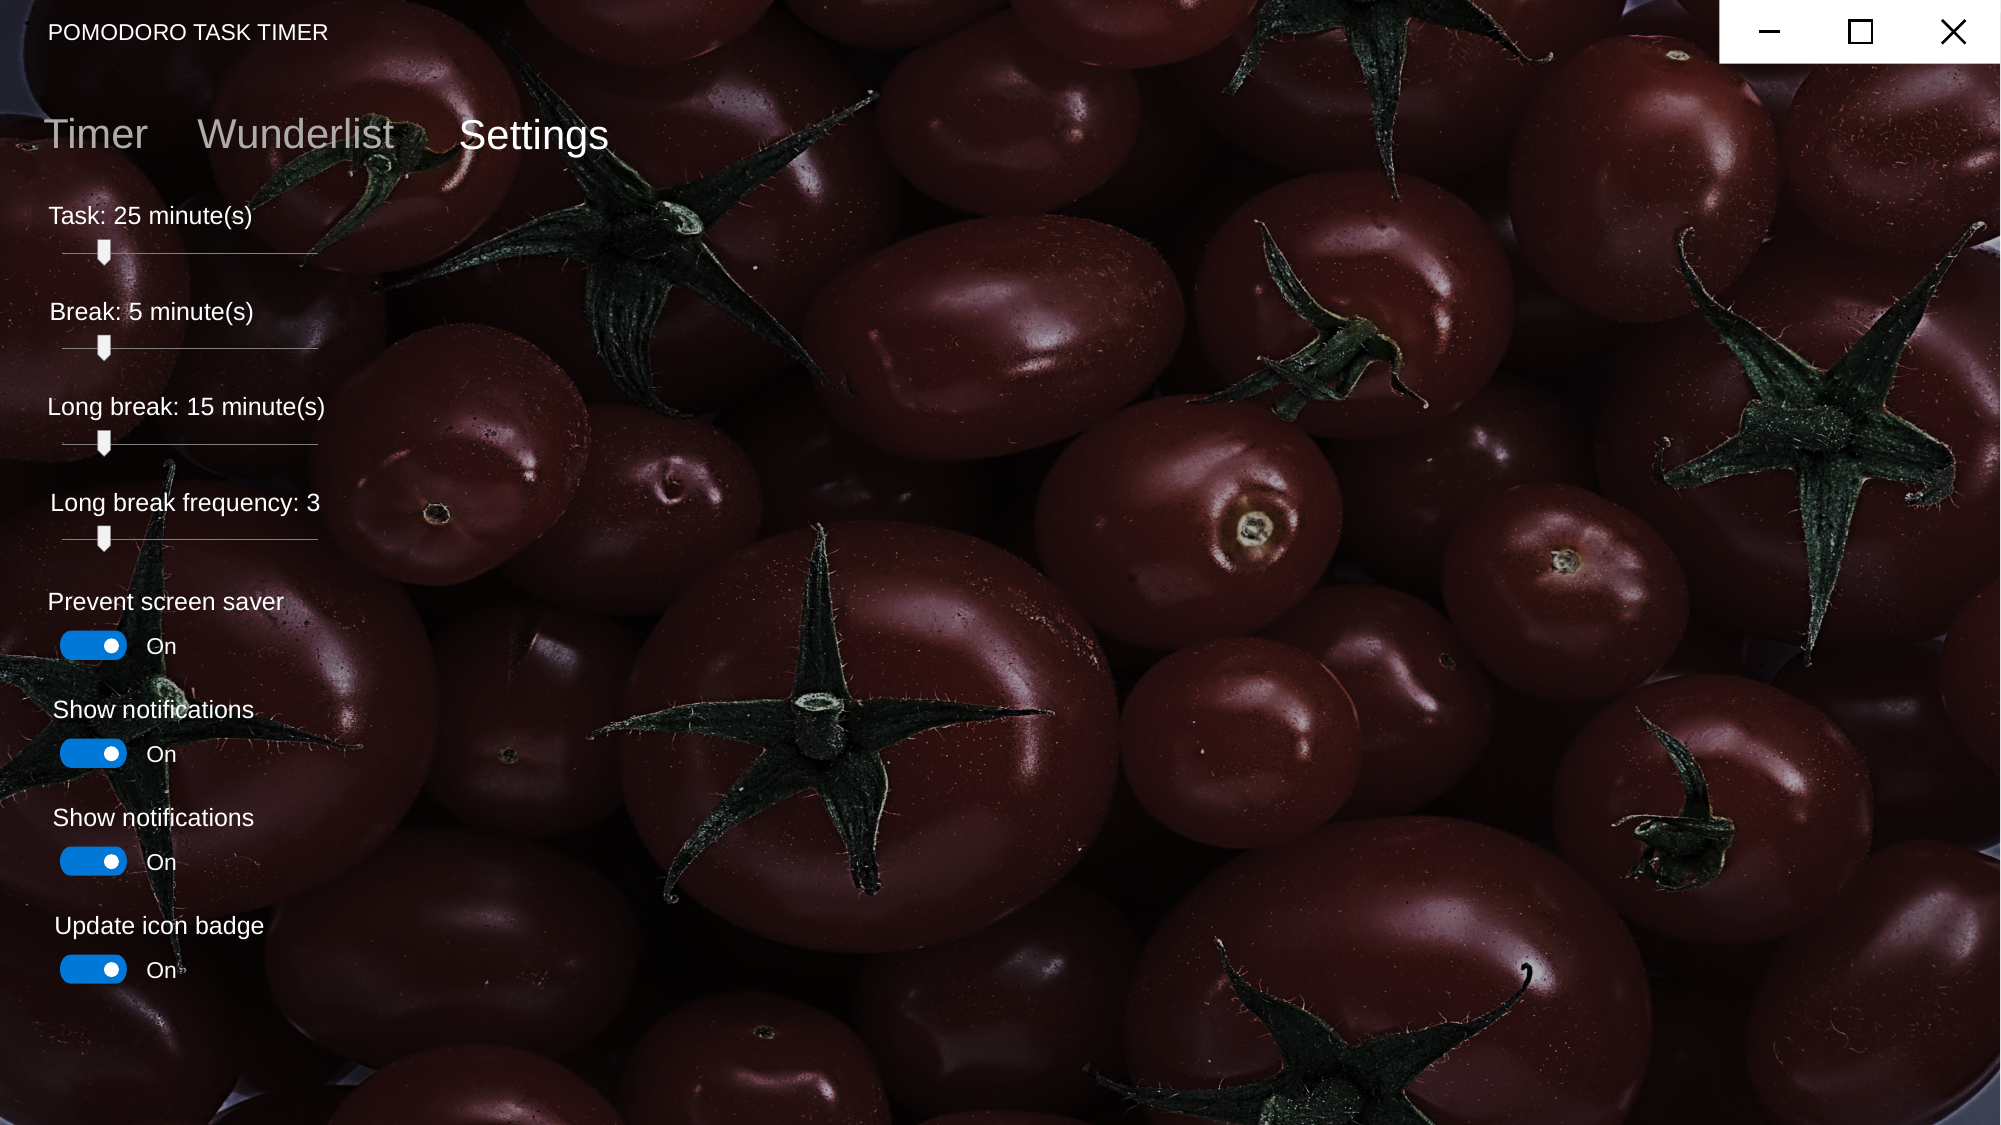

POMODORO TASK TIMER

Wunderlist
Timer
Settings
Task: 25 minute(s)

Break: 5 minute(s)

Long break: 15 minute(s)

Long break frequency: 3

Prevent screen saver

On
Show notifications

On
Show notifications

On
Update icon badge

On